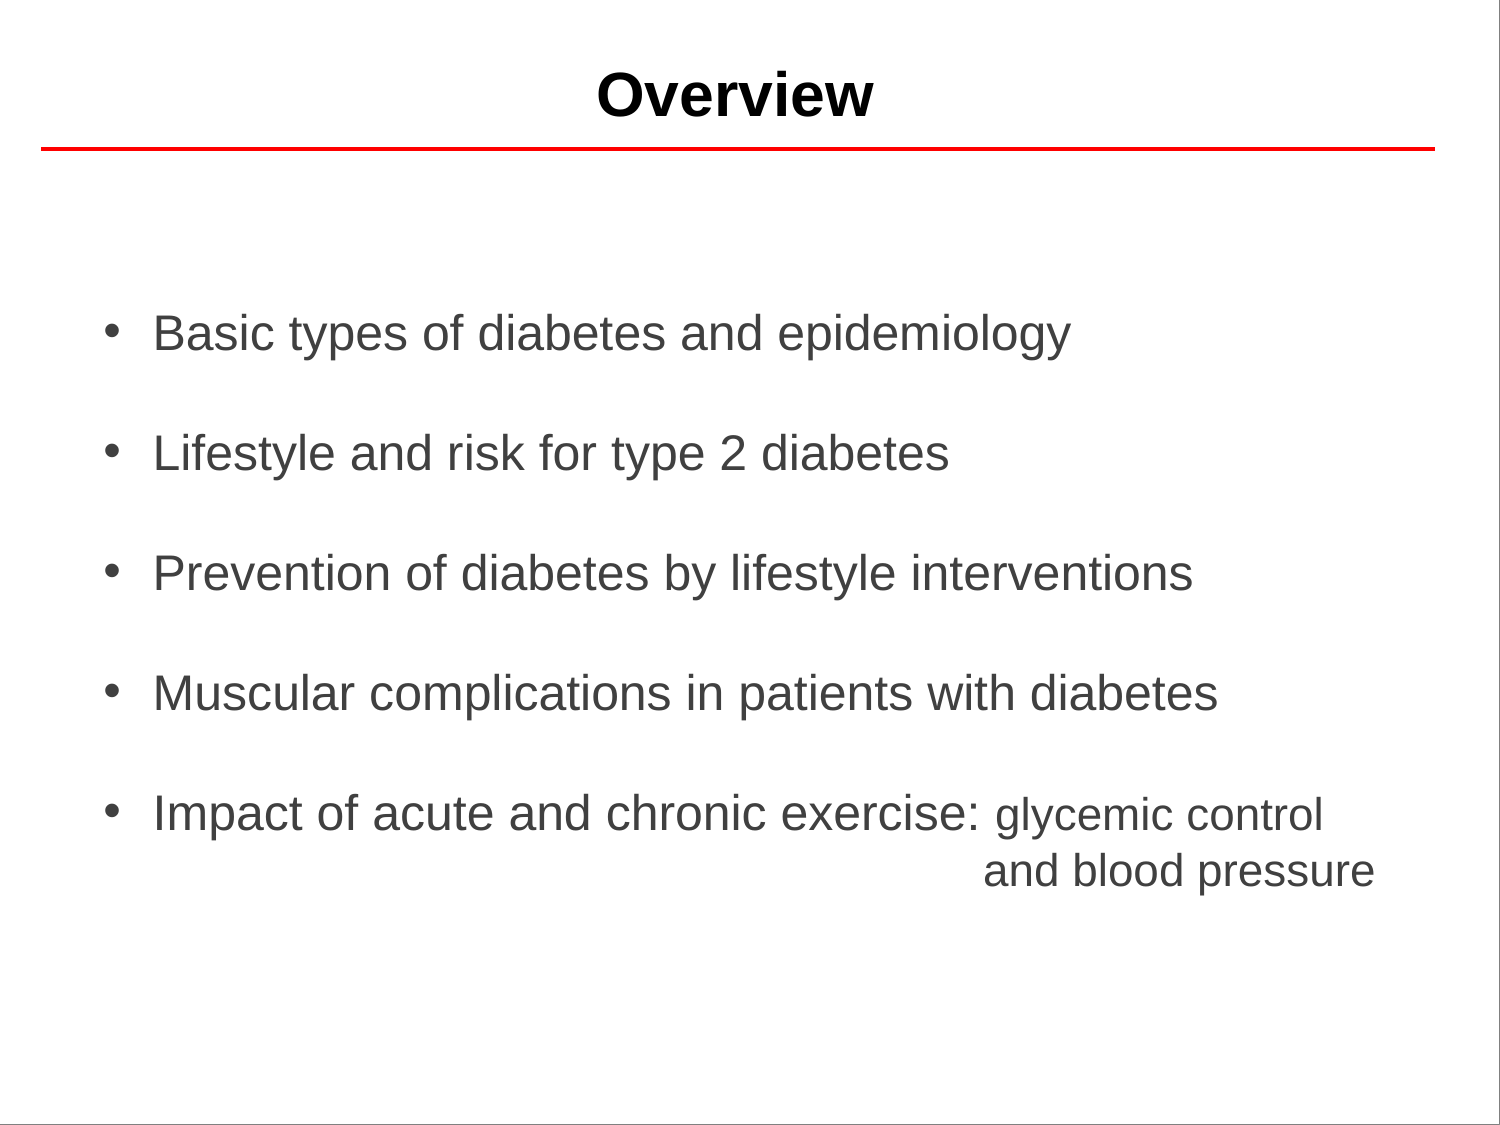

Overview
 Basic types of diabetes and epidemiology

 Lifestyle and risk for type 2 diabetes

 Prevention of diabetes by lifestyle interventions

 Muscular complications in patients with diabetes

 Impact of acute and chronic exercise: glycemic control
                                                                     and blood pressure